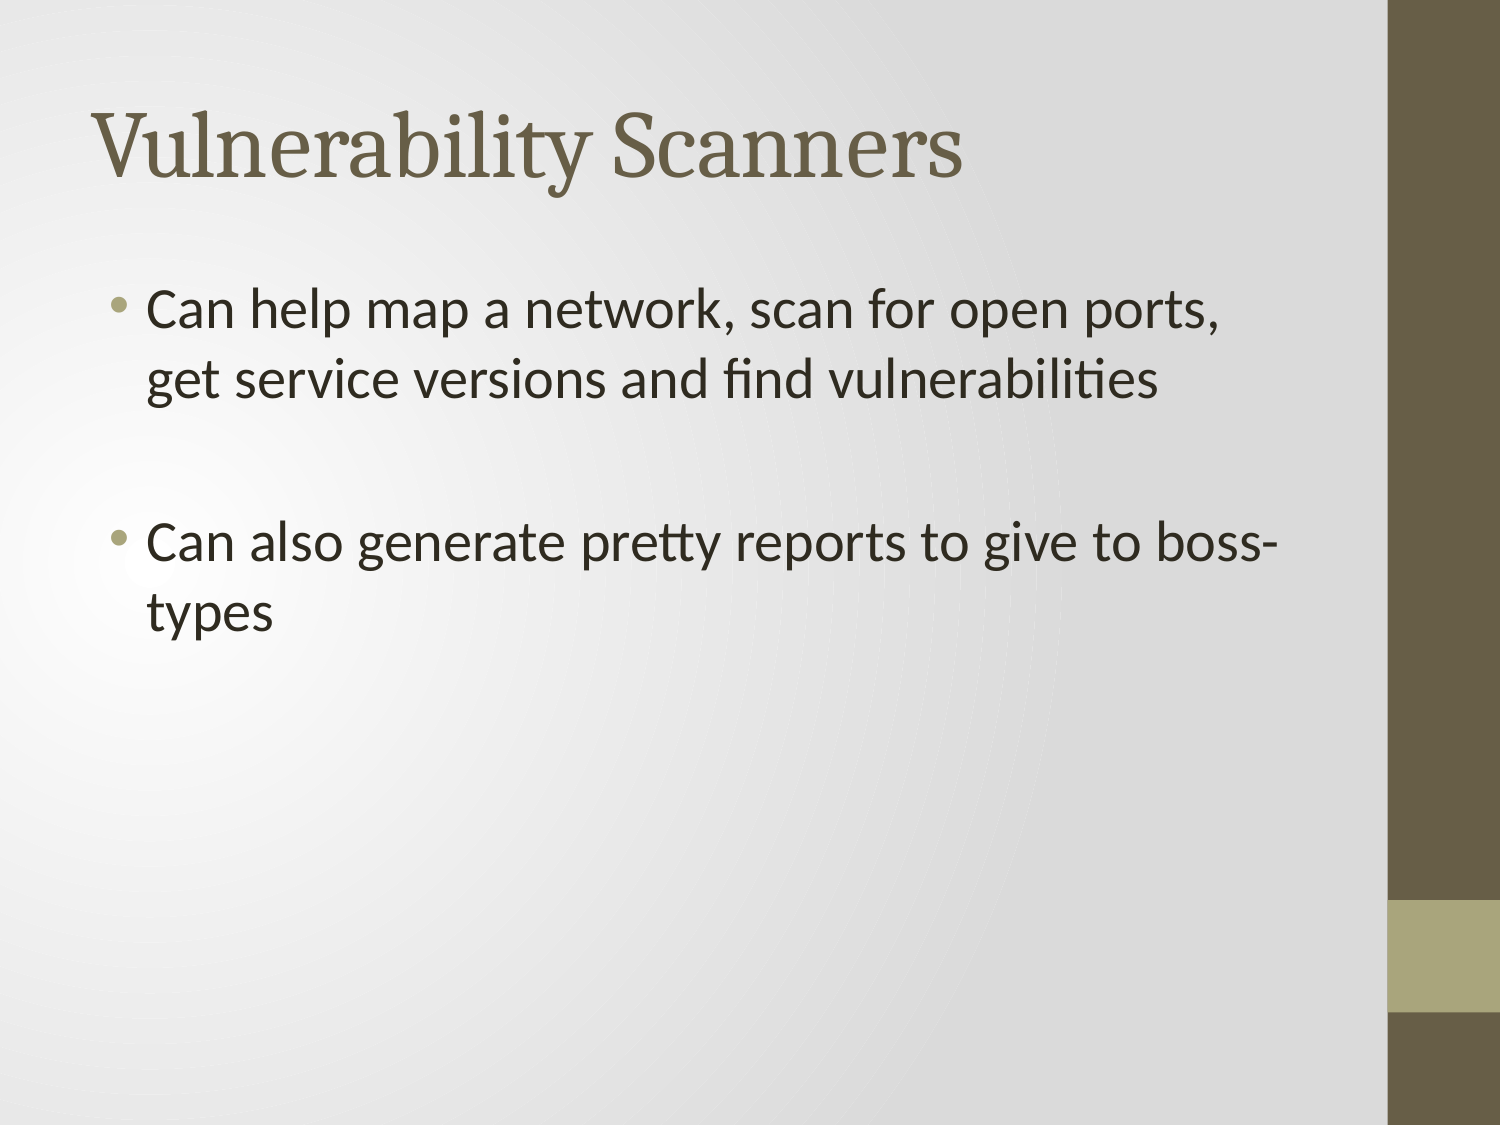

# Vulnerability Scanners
Can help map a network, scan for open ports, get service versions and find vulnerabilities

Can also generate pretty reports to give to boss-types